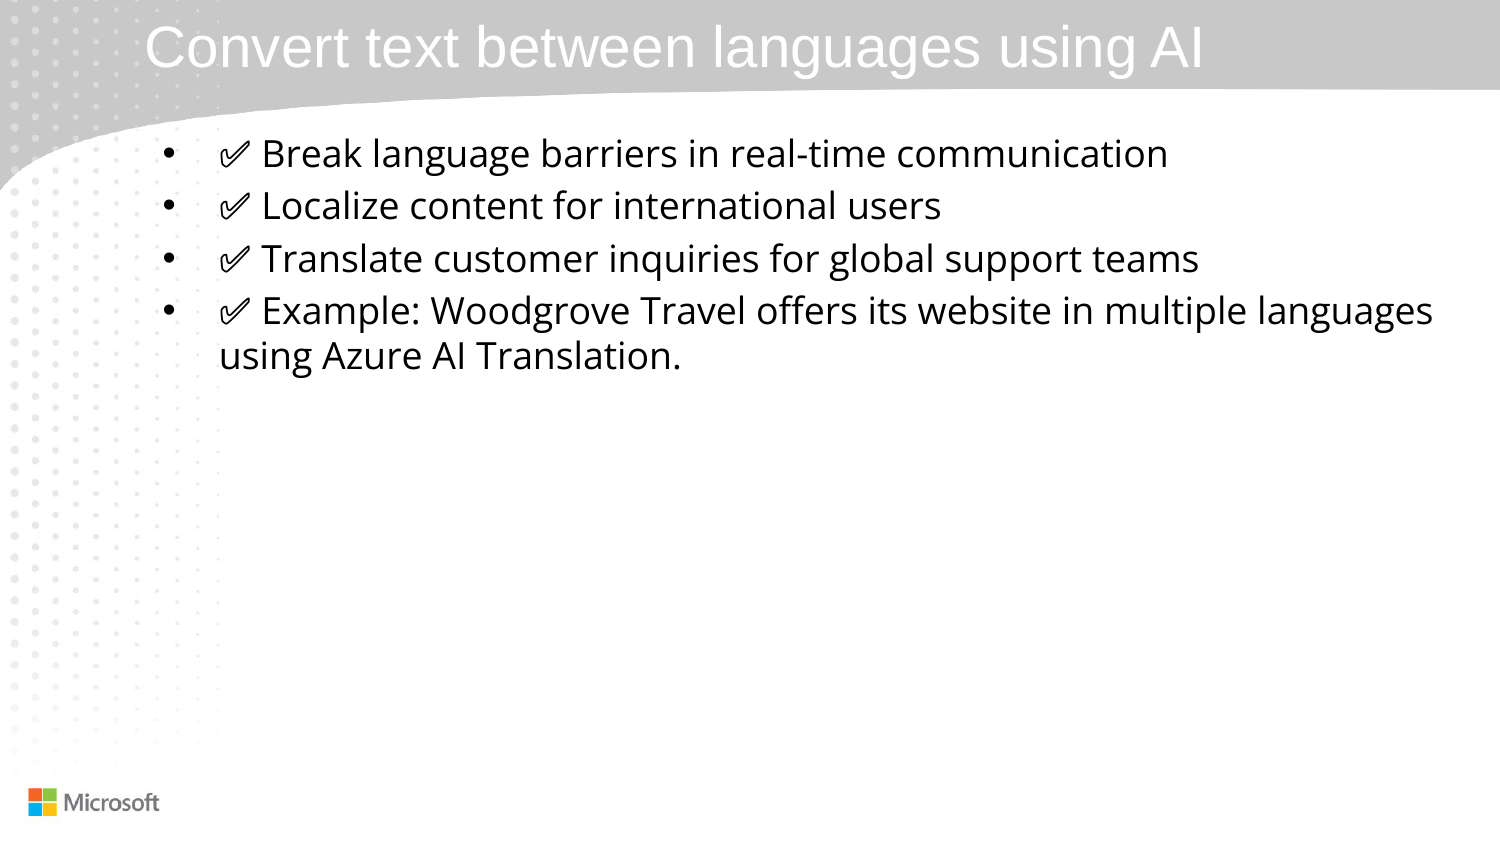

# Convert text between languages using AI
✅ Break language barriers in real-time communication
✅ Localize content for international users
✅ Translate customer inquiries for global support teams
✅ Example: Woodgrove Travel offers its website in multiple languages using Azure AI Translation.